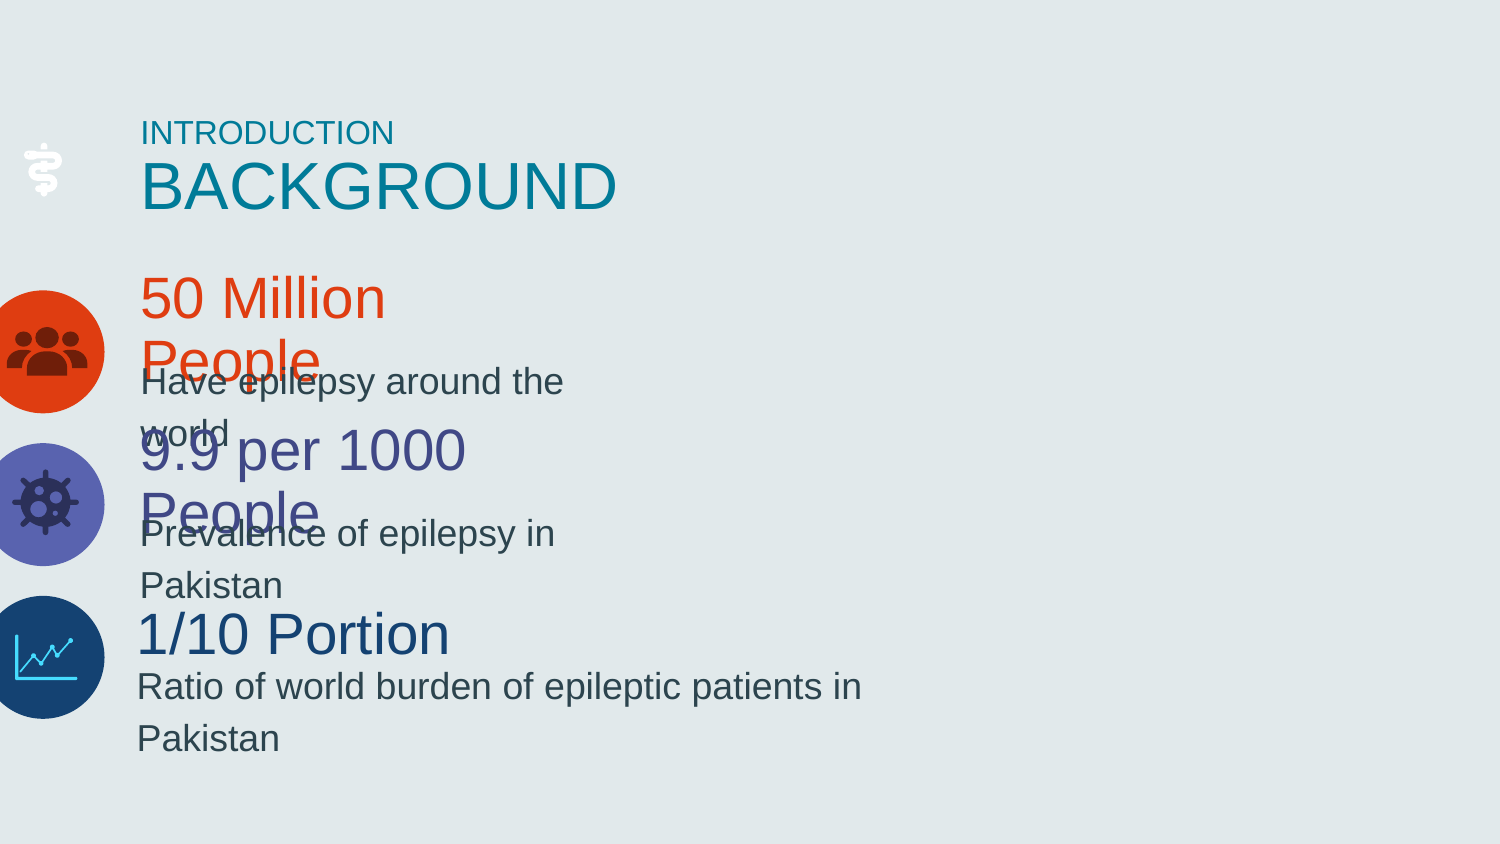

# INTRODUCTION BACKGROUND

50 Million People

Have epilepsy around the world

9.9 per 1000 People

Prevalence of epilepsy in Pakistan

1/10 Portion

Ratio of world burden of epileptic patients in Pakistan